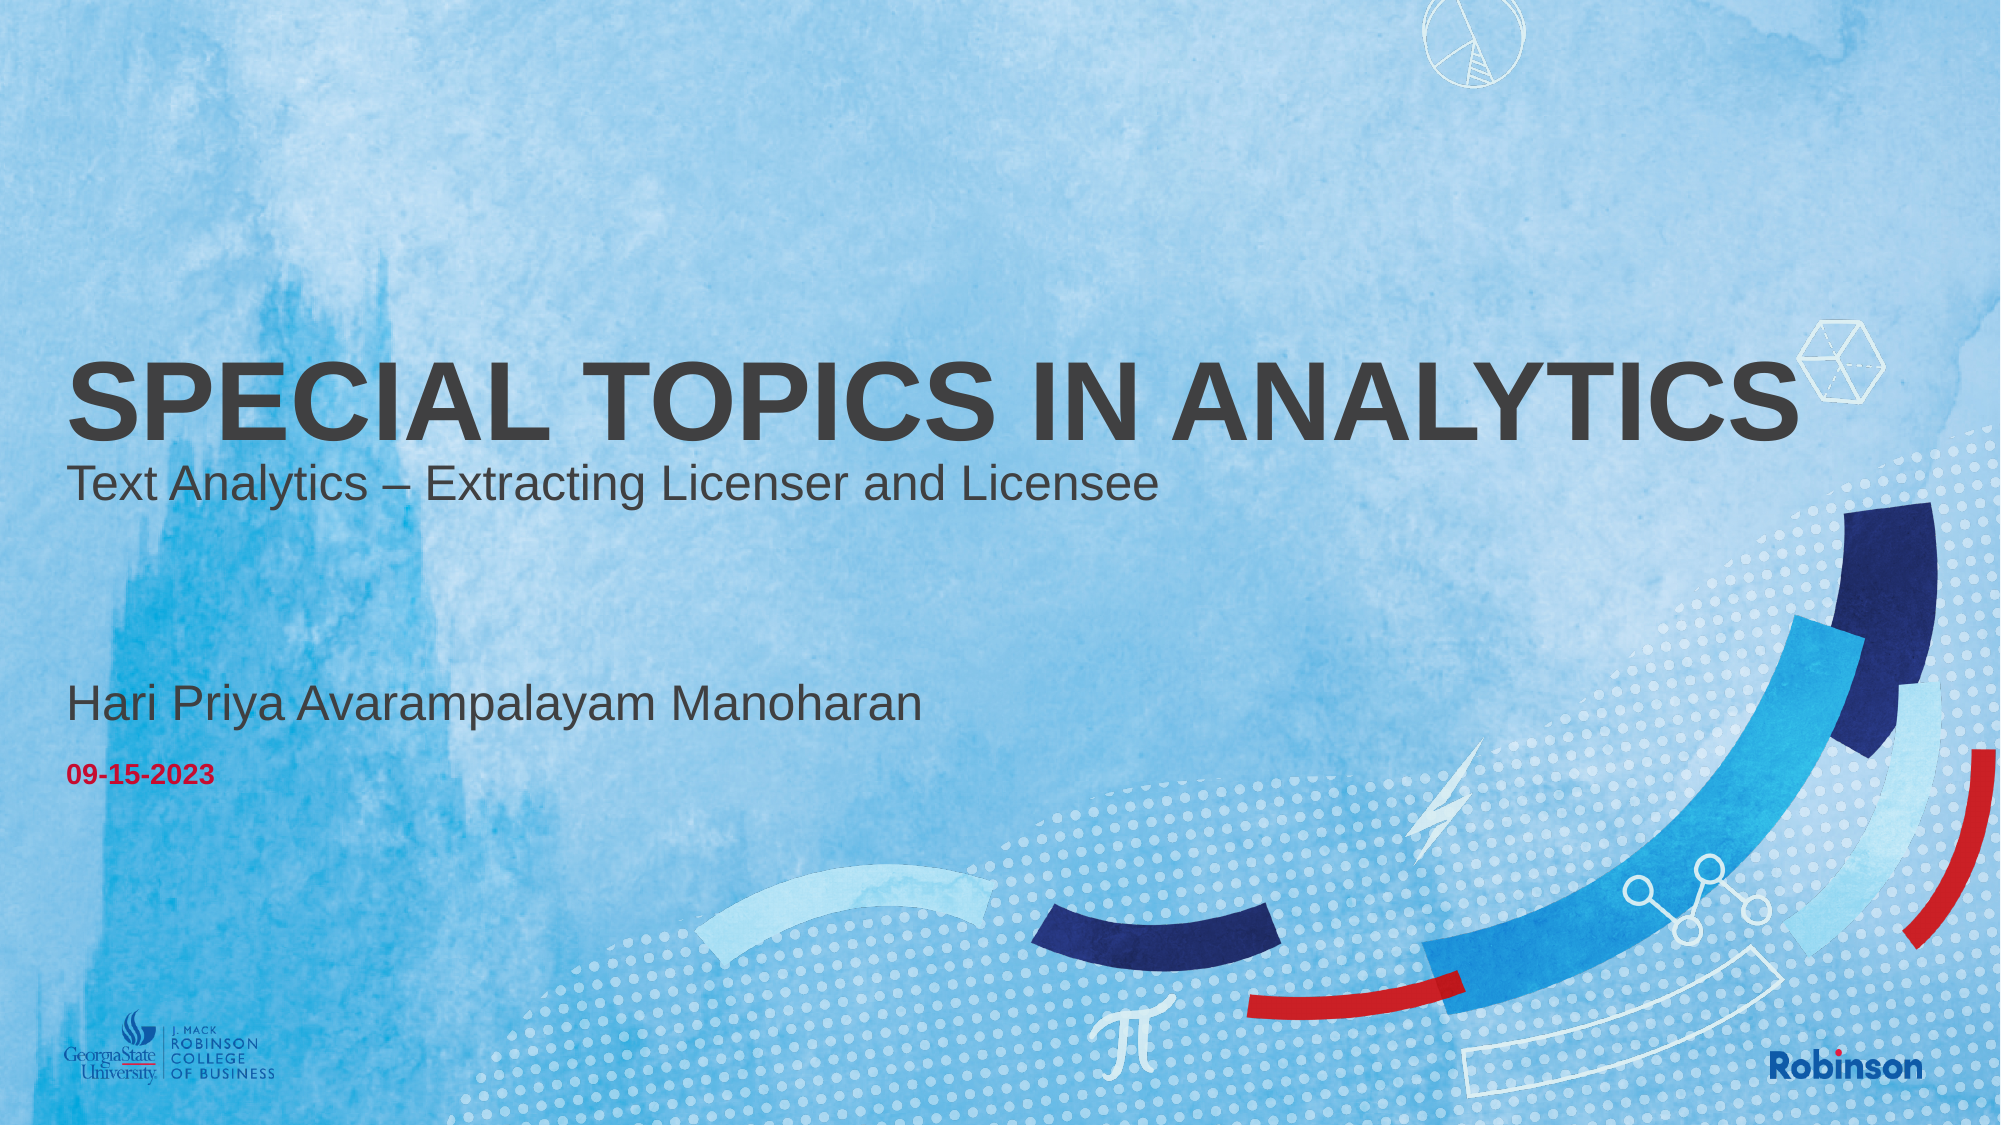

# SPECIAL TOPICS IN ANALYTICS Text Analytics – Extracting Licenser and Licensee
Hari Priya Avarampalayam Manoharan
09-15-2023